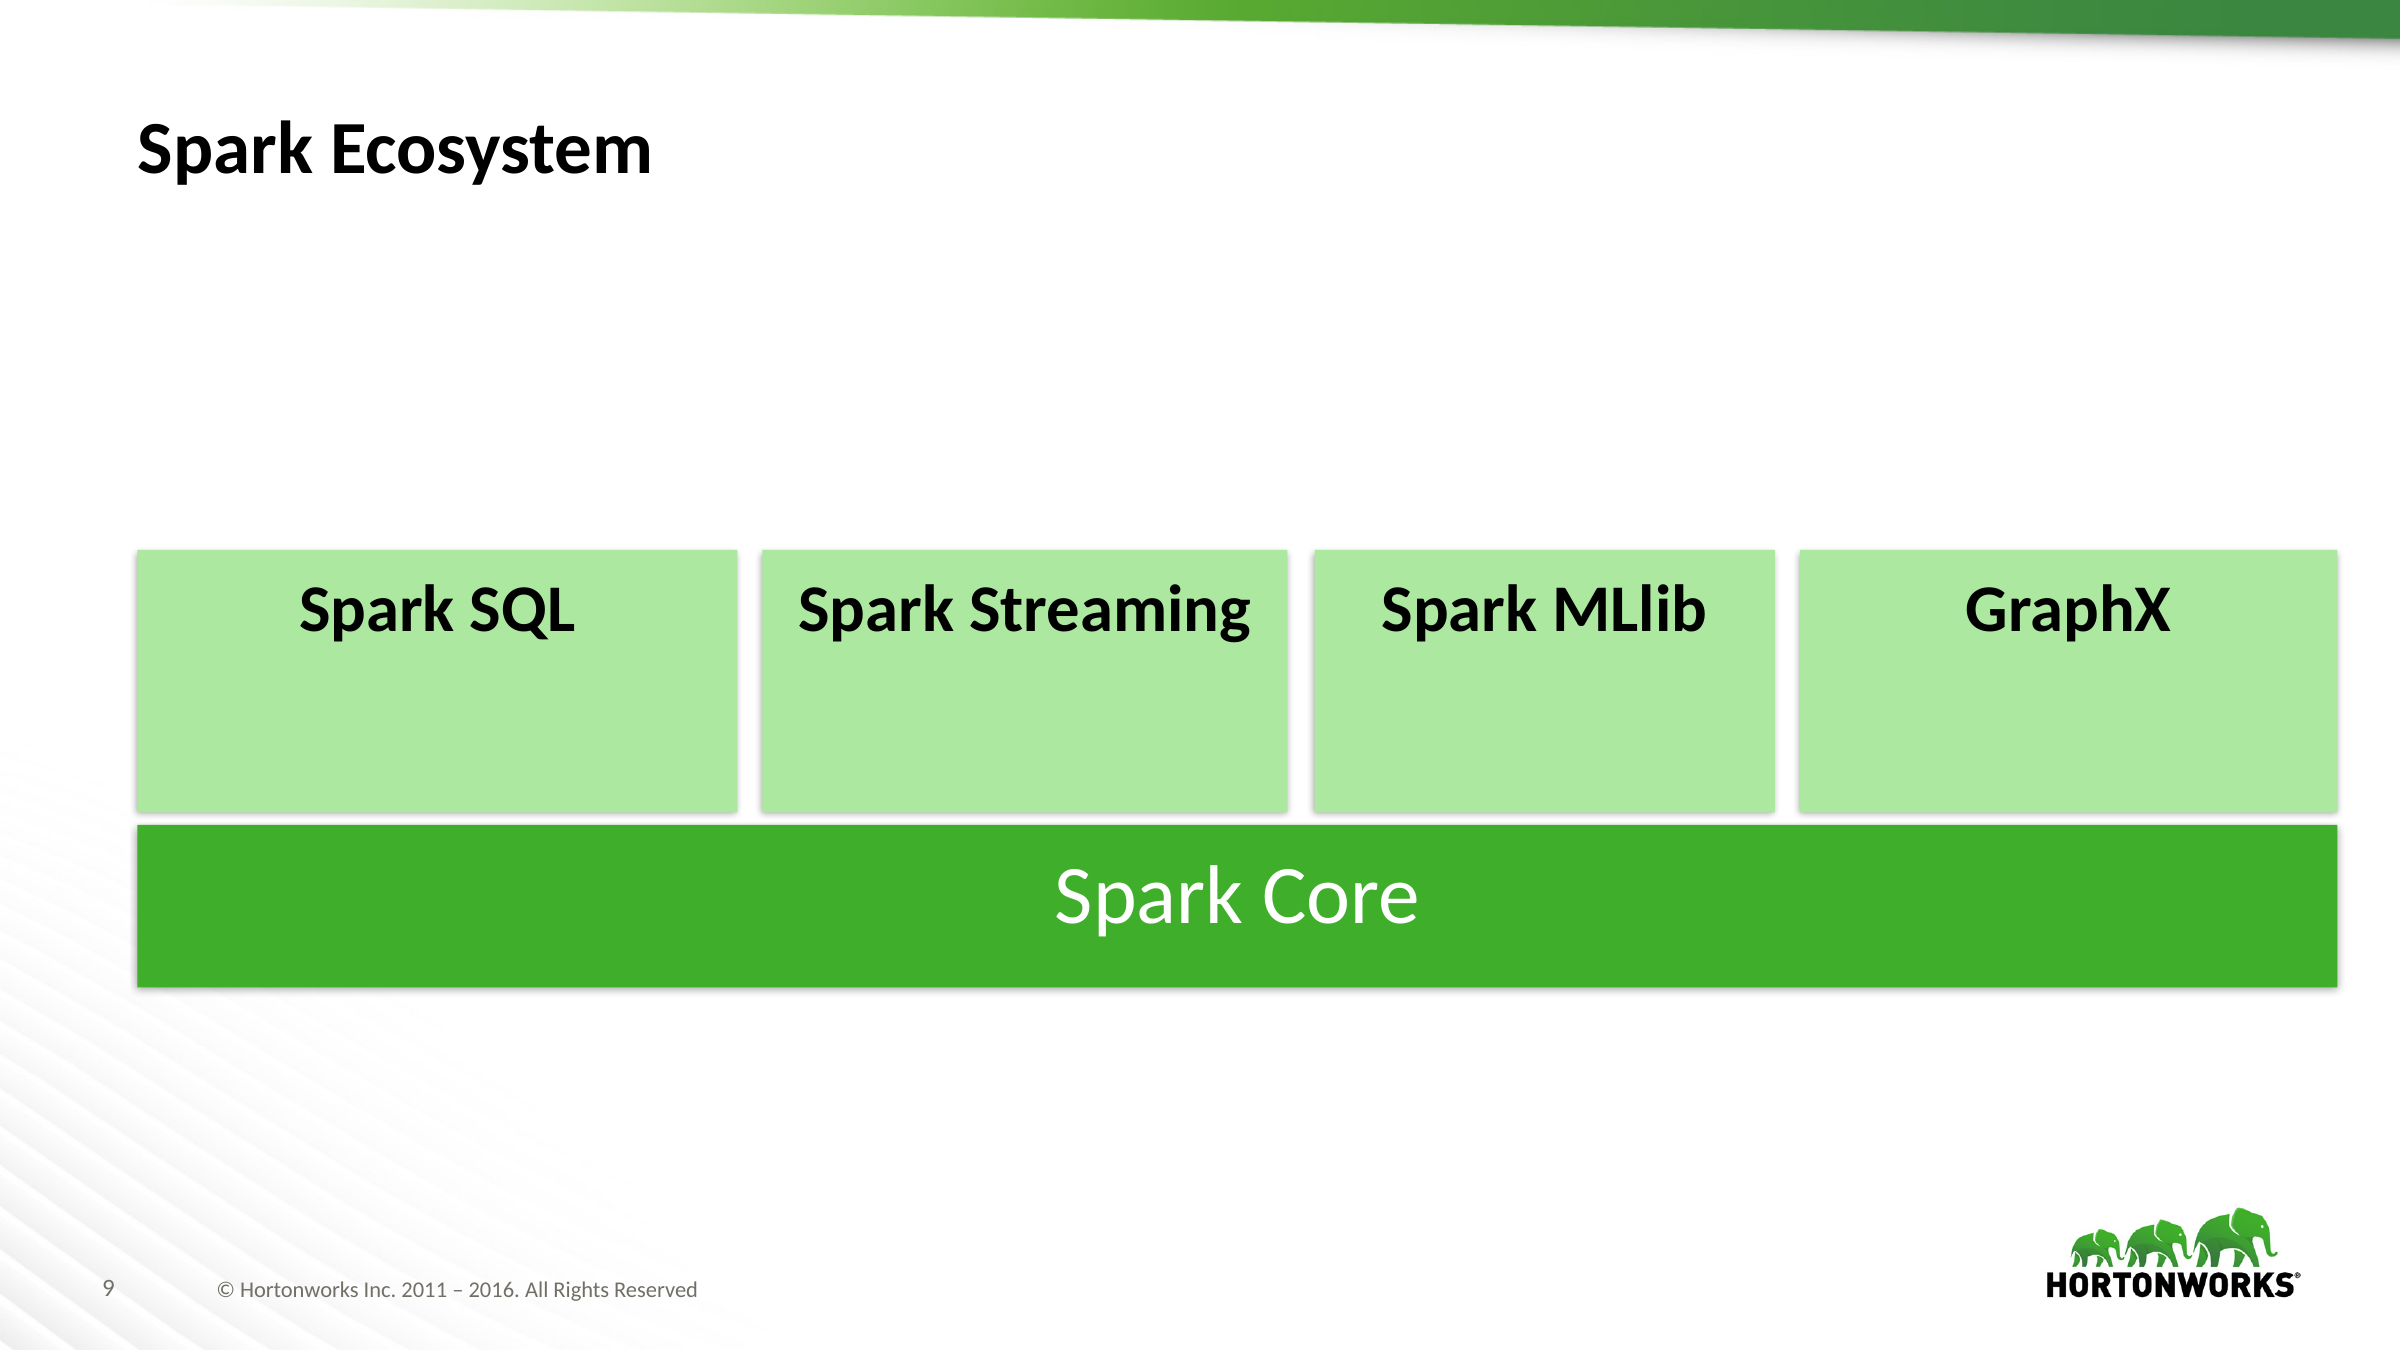

# Spark Ecosystem
Spark SQL
Spark Streaming
Spark MLlib
GraphX
Spark Core